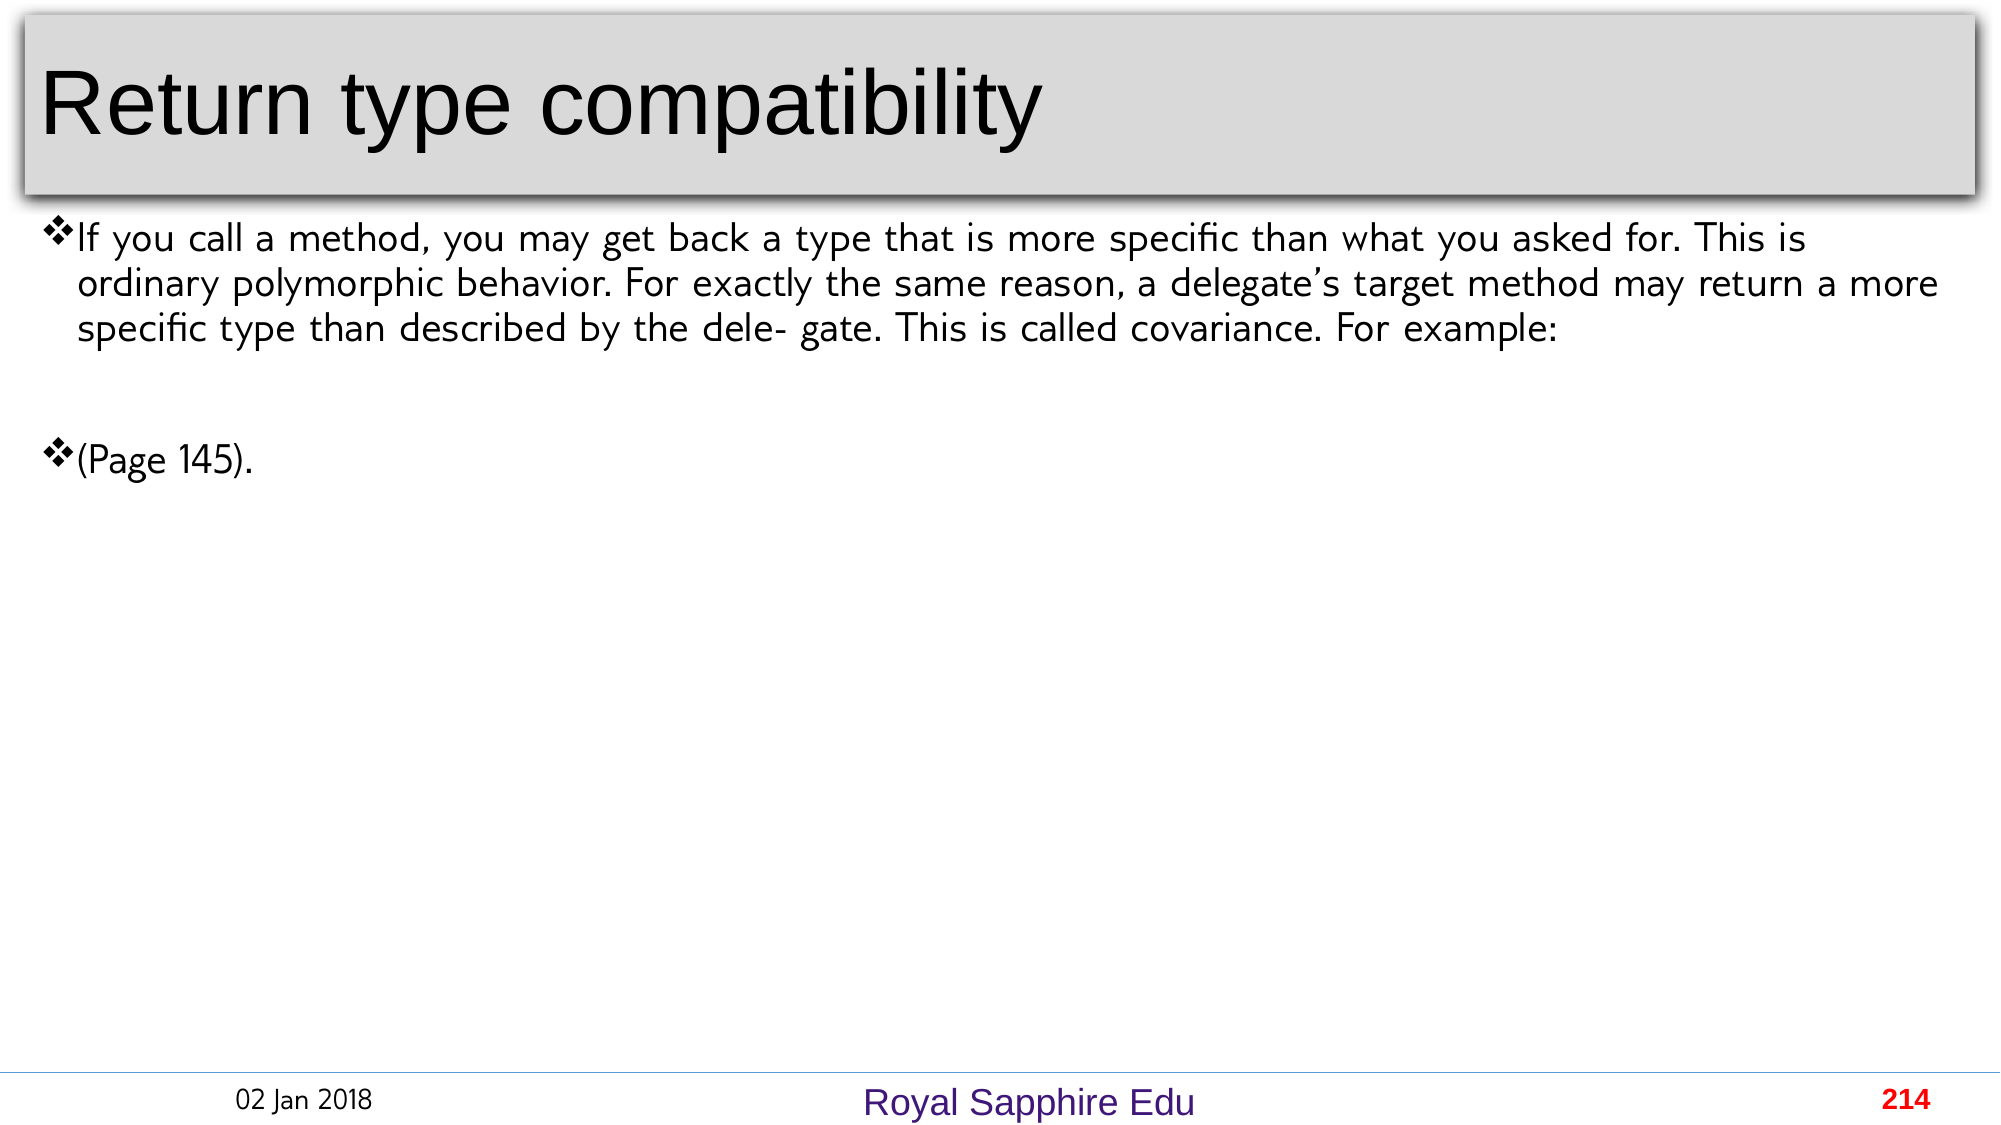

# Return type compatibility
If you call a method, you may get back a type that is more specific than what you asked for. This is ordinary polymorphic behavior. For exactly the same reason, a delegate’s target method may return a more specific type than described by the dele‐ gate. This is called covariance. For example:

(Page 145).
02 Jan 2018
214